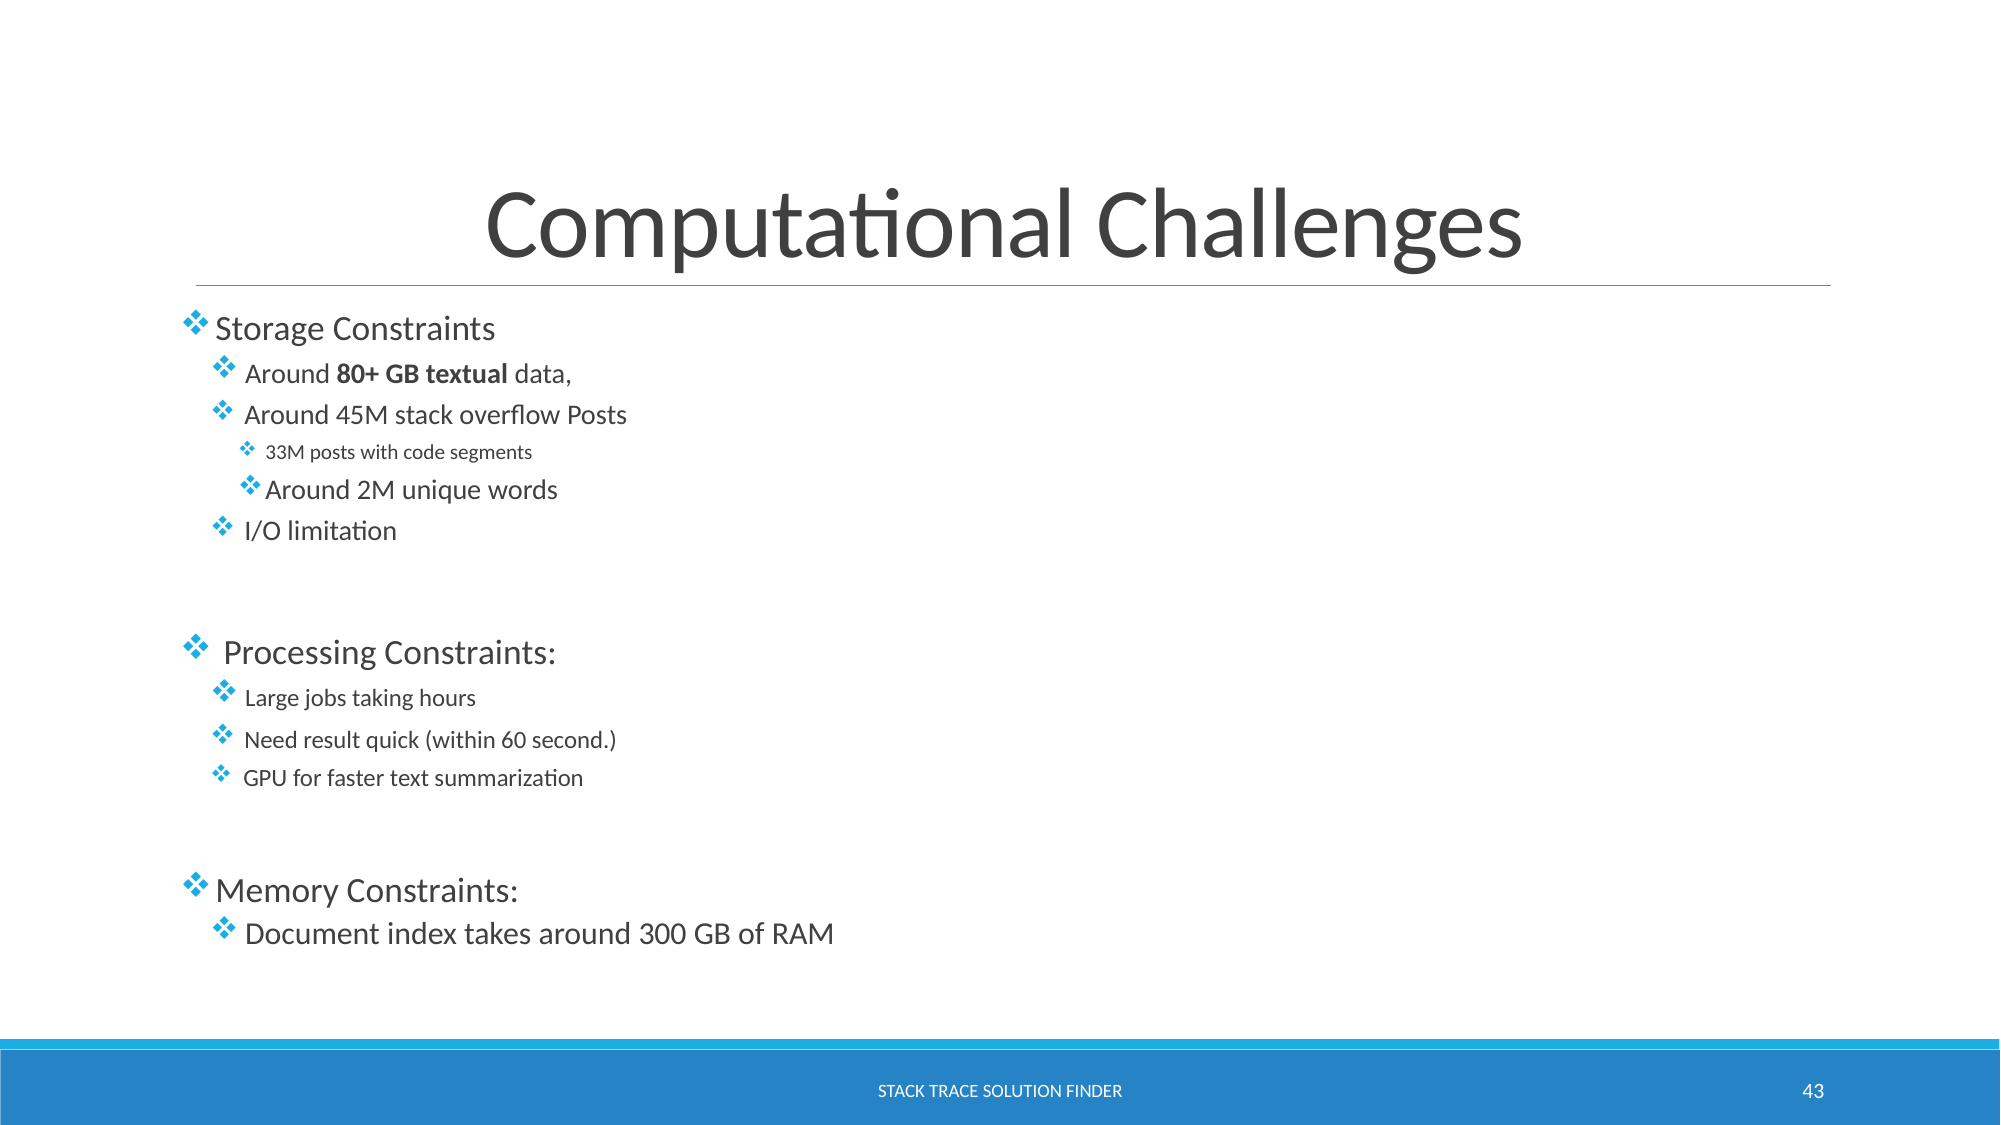

# Computational Challenges
 Storage Constraints
 Around 80+ GB textual data,
 Around 45M stack overflow Posts
33M posts with code segments
Around 2M unique words
 I/O limitation

  Processing Constraints:
 Large jobs taking hours
 Need result quick (within 60 second.)
 GPU for faster text summarization

 Memory Constraints:
 Document index takes around 300 GB of RAM

Stack trace solution finder
43